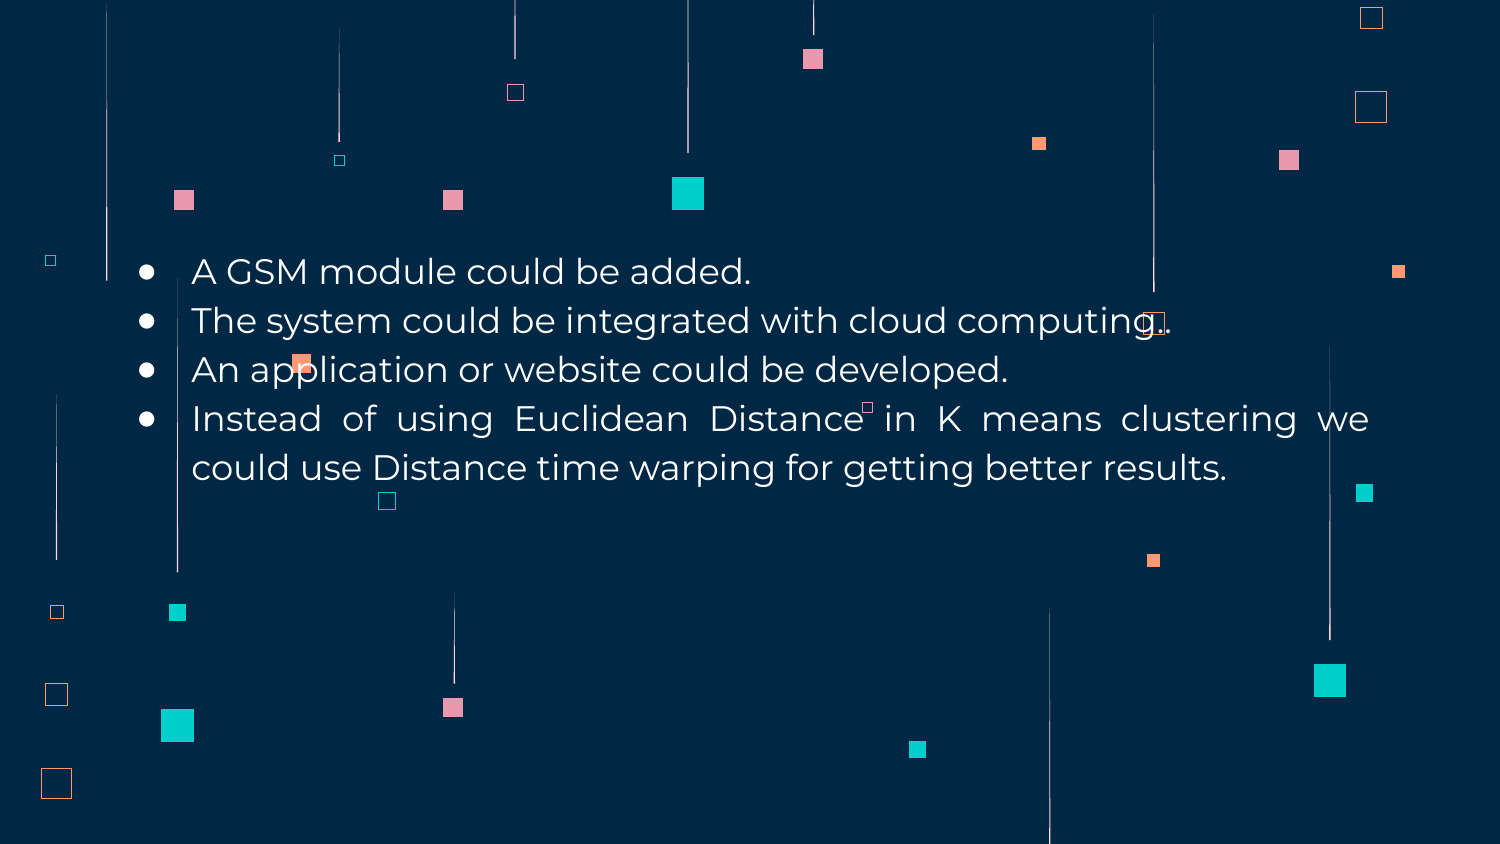

A GSM module could be added.
The system could be integrated with cloud computing..
An application or website could be developed.
Instead of using Euclidean Distance in K means clustering we could use Distance time warping for getting better results.